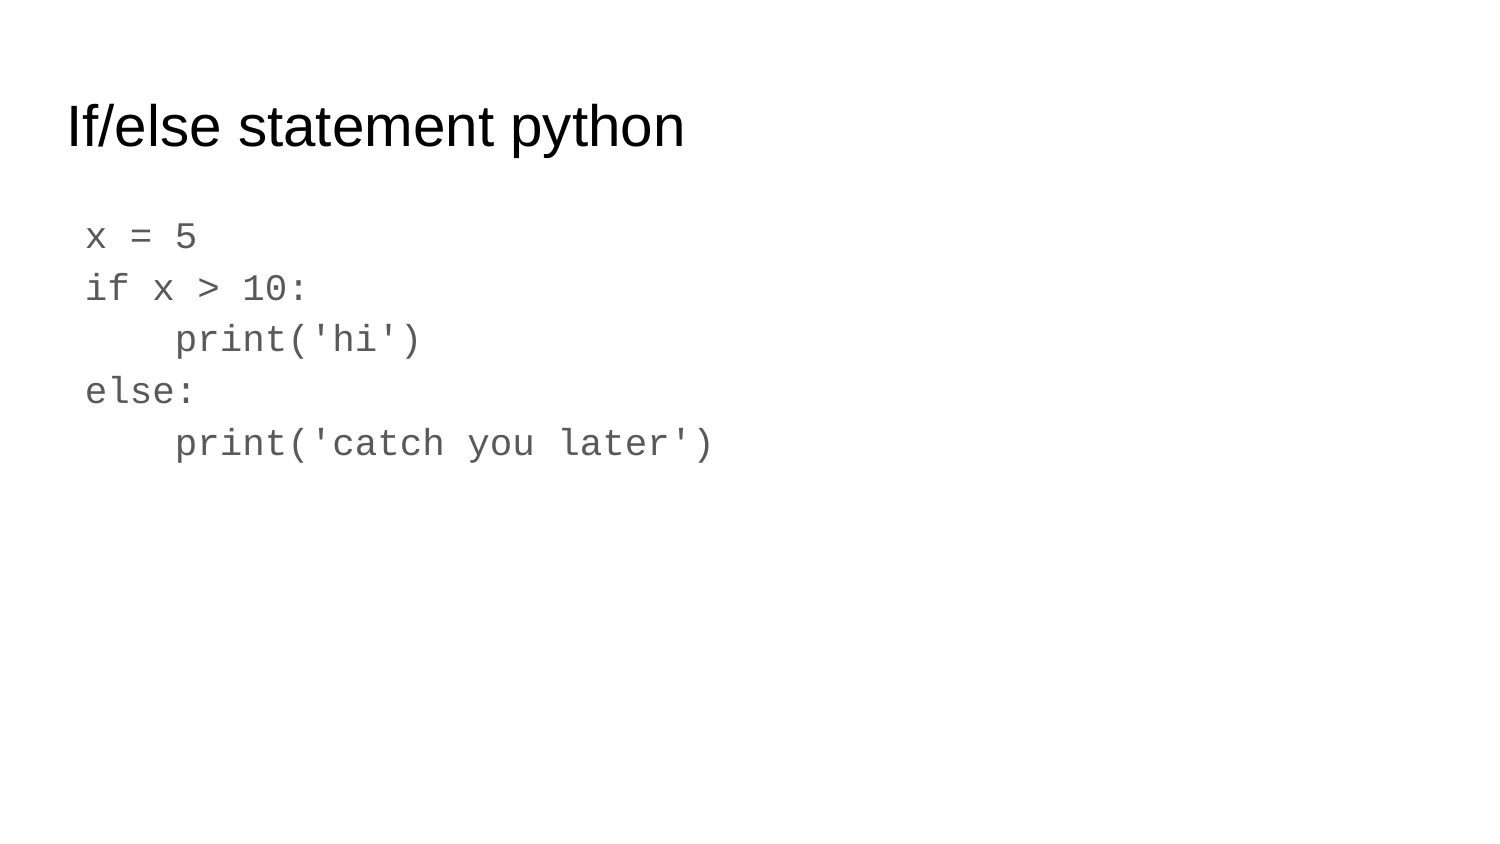

# If/else statement python
x = 5
if x > 10:
    print('hi')
else:
    print('catch you later')